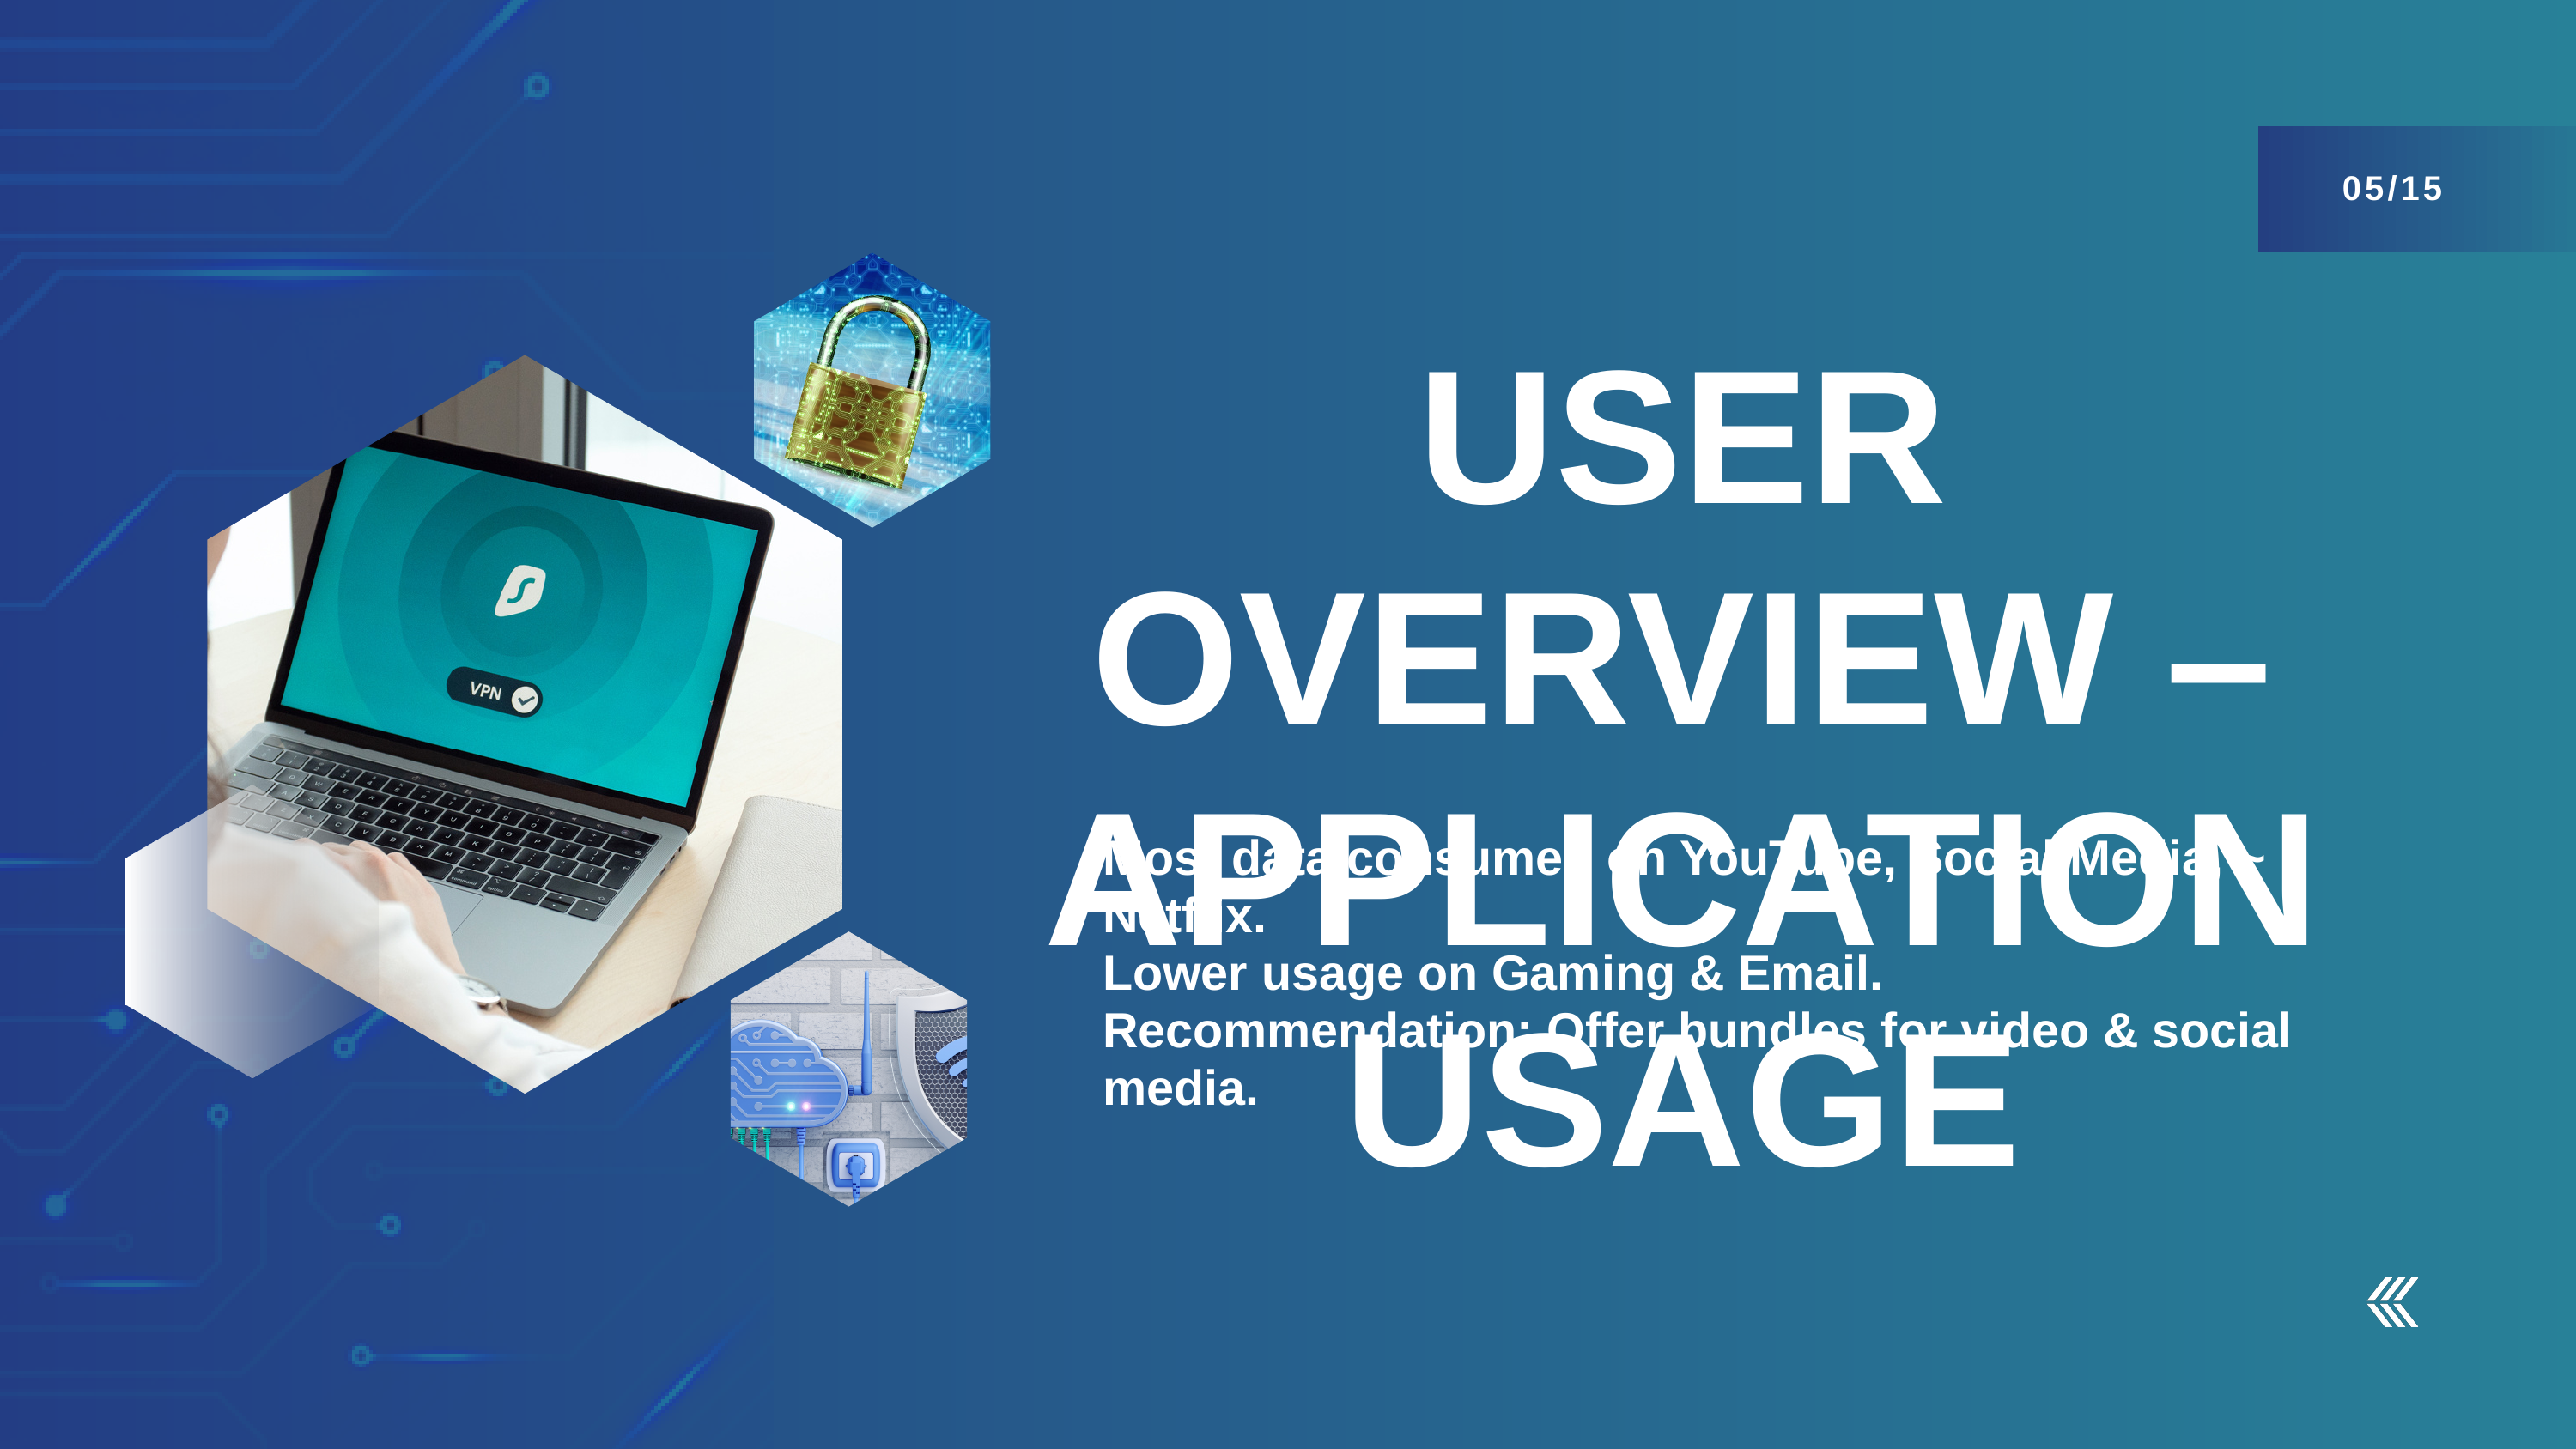

05/15

USER OVERVIEW – APPLICATION USAGE

Most data consumed on YouTube, Social Media, ~ Netflix.
Lower usage on Gaming & Email.
Recommendation: Offer bundles for video & social media.